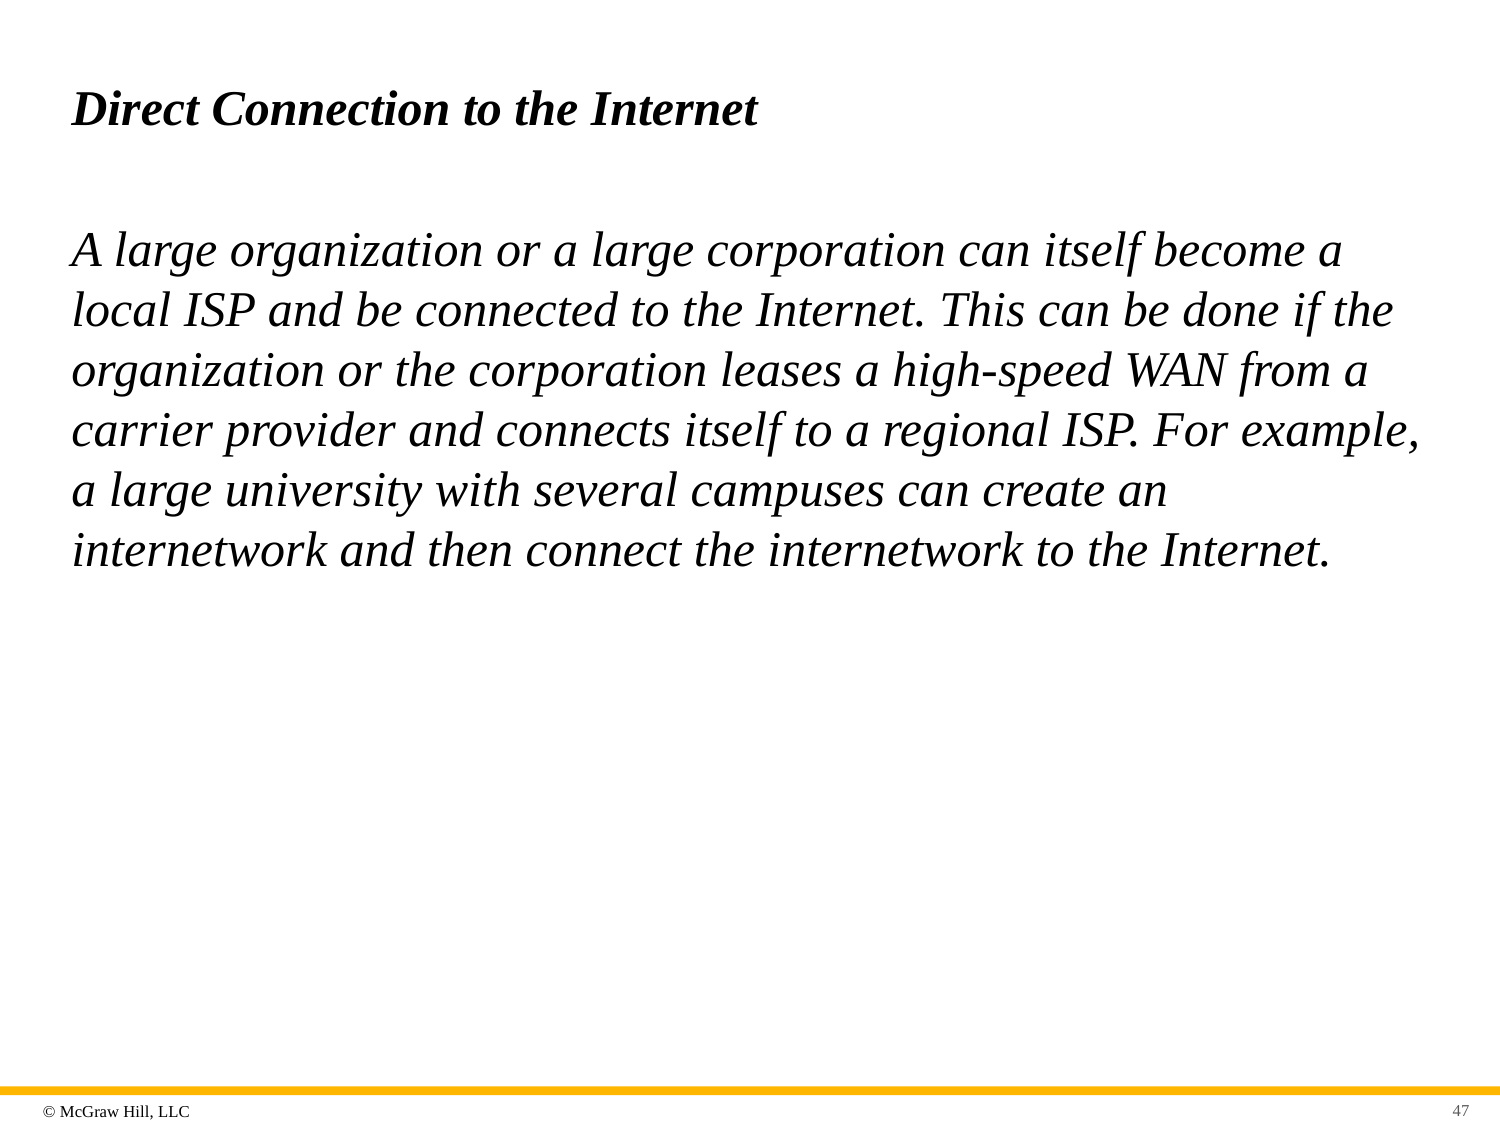

# Direct Connection to the Internet
A large organization or a large corporation can itself become a local ISP and be connected to the Internet. This can be done if the organization or the corporation leases a high-speed WAN from a carrier provider and connects itself to a regional ISP. For example, a large university with several campuses can create an internetwork and then connect the internetwork to the Internet.
47